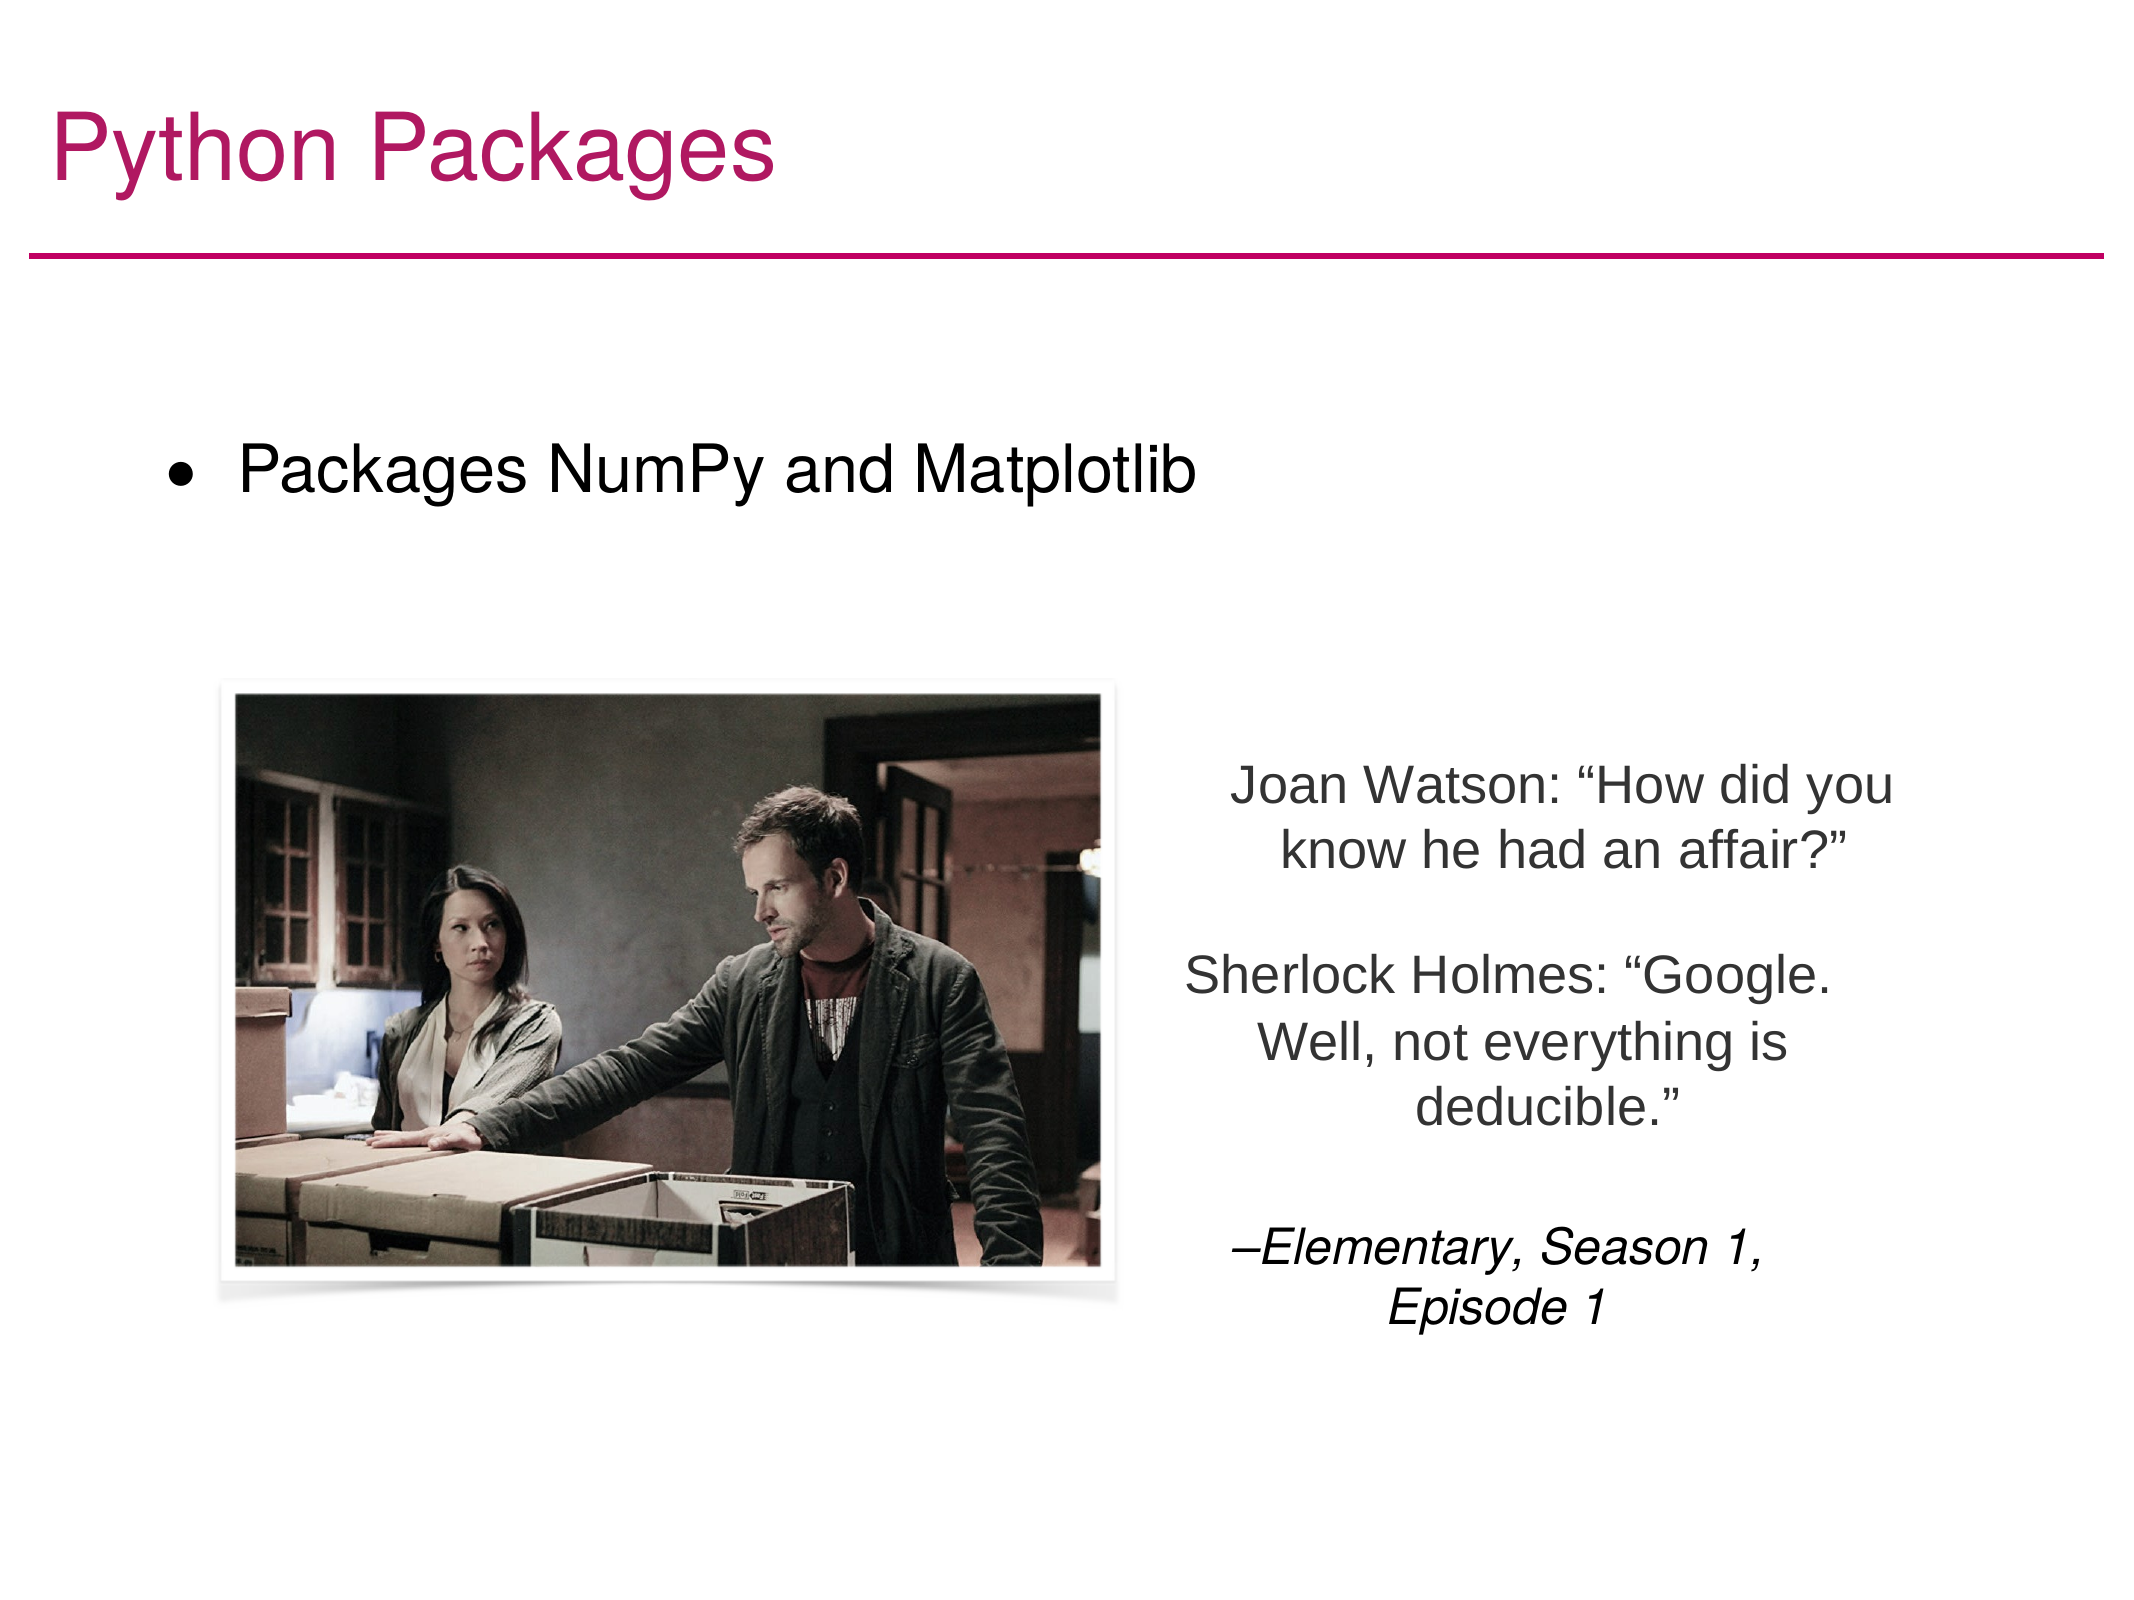

# Python Packages

Packages NumPy and Matplotlib

Joan Watson: “How did you know he had an affair?”

Sherlock Holmes: “Google.
Well, not everything is deducible.”

–Elementary, Season 1, Episode 1